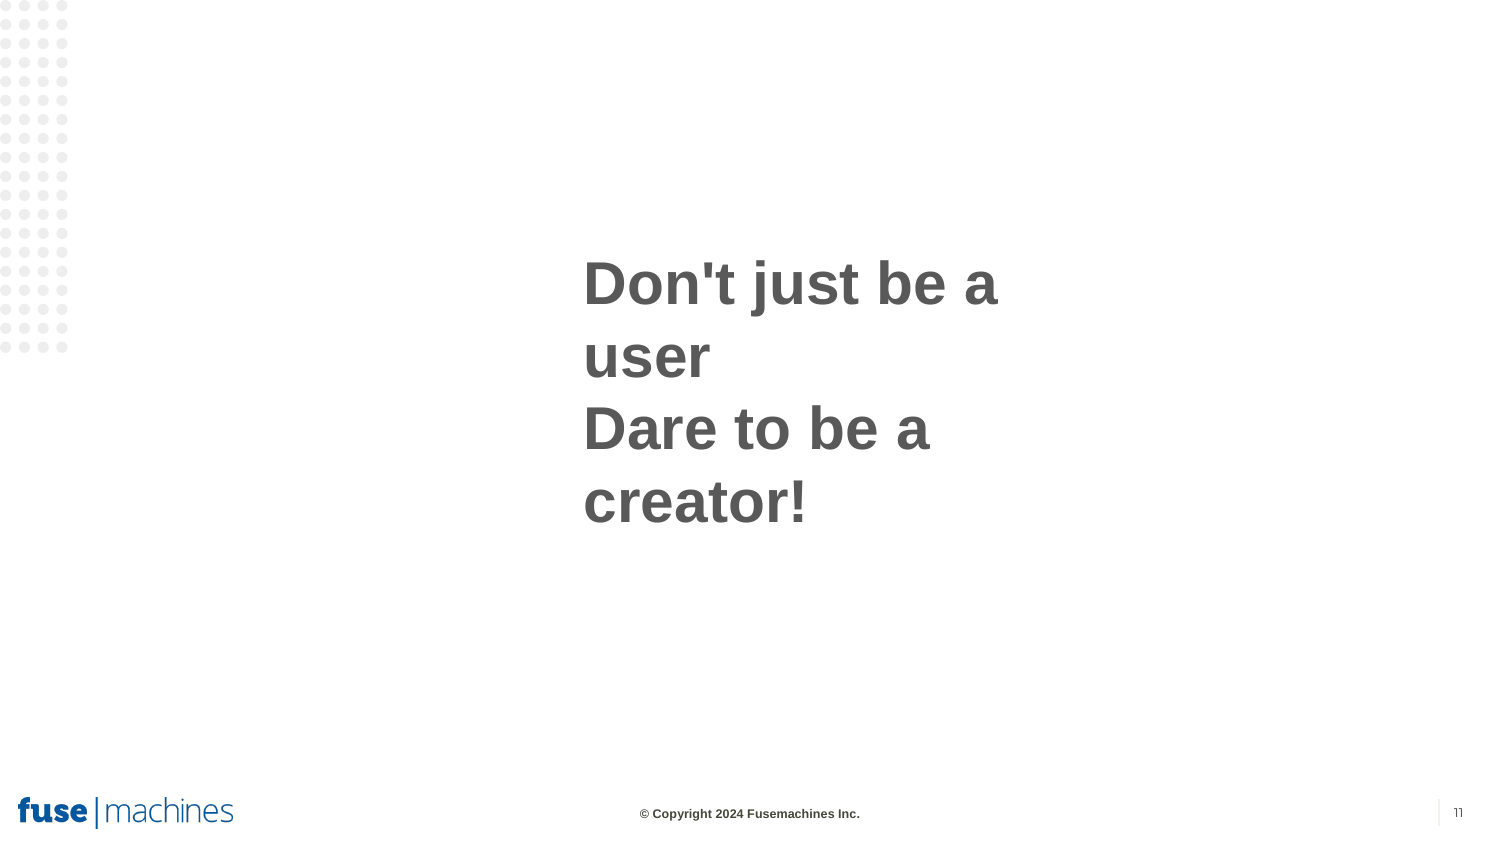

Don't just be a user
Dare to be a creator!